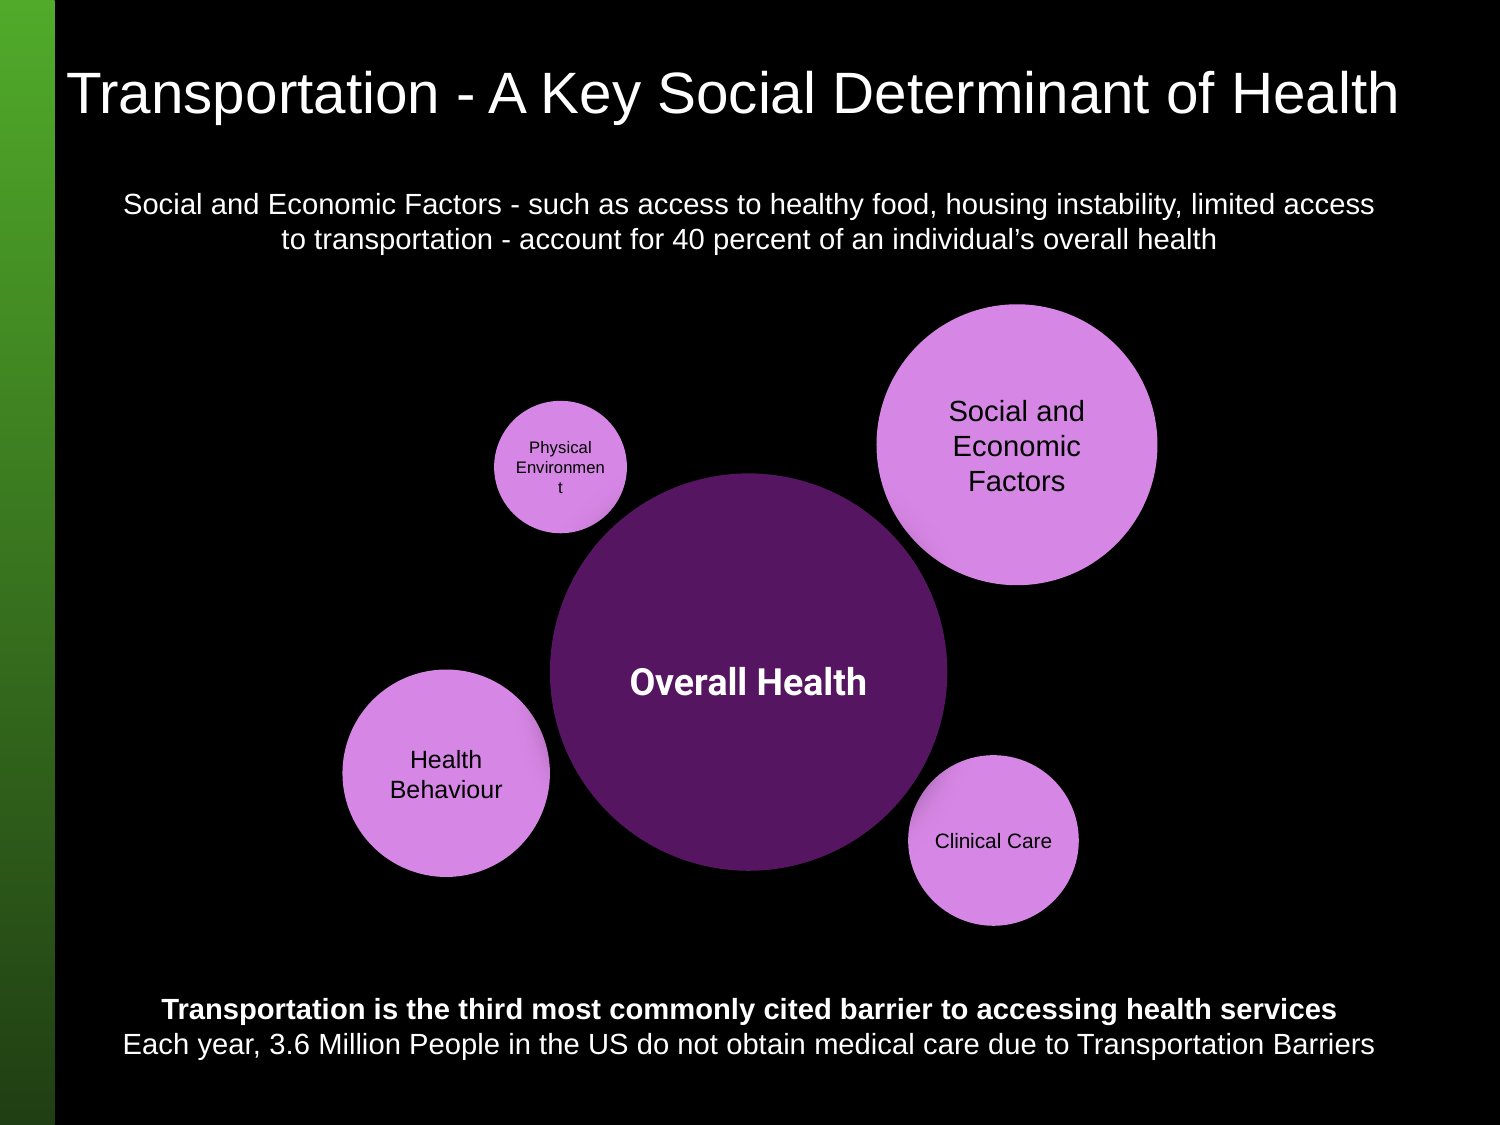

# Transportation - A Key Social Determinant of Health
Social and Economic Factors - such as access to healthy food, housing instability, limited access to transportation - account for 40 percent of an individual’s overall health
Social and Economic Factors
Physical Environment

Overall Health
Health Behaviour
Clinical Care
Transportation is the third most commonly cited barrier to accessing health services
Each year, 3.6 Million People in the US do not obtain medical care due to Transportation Barriers